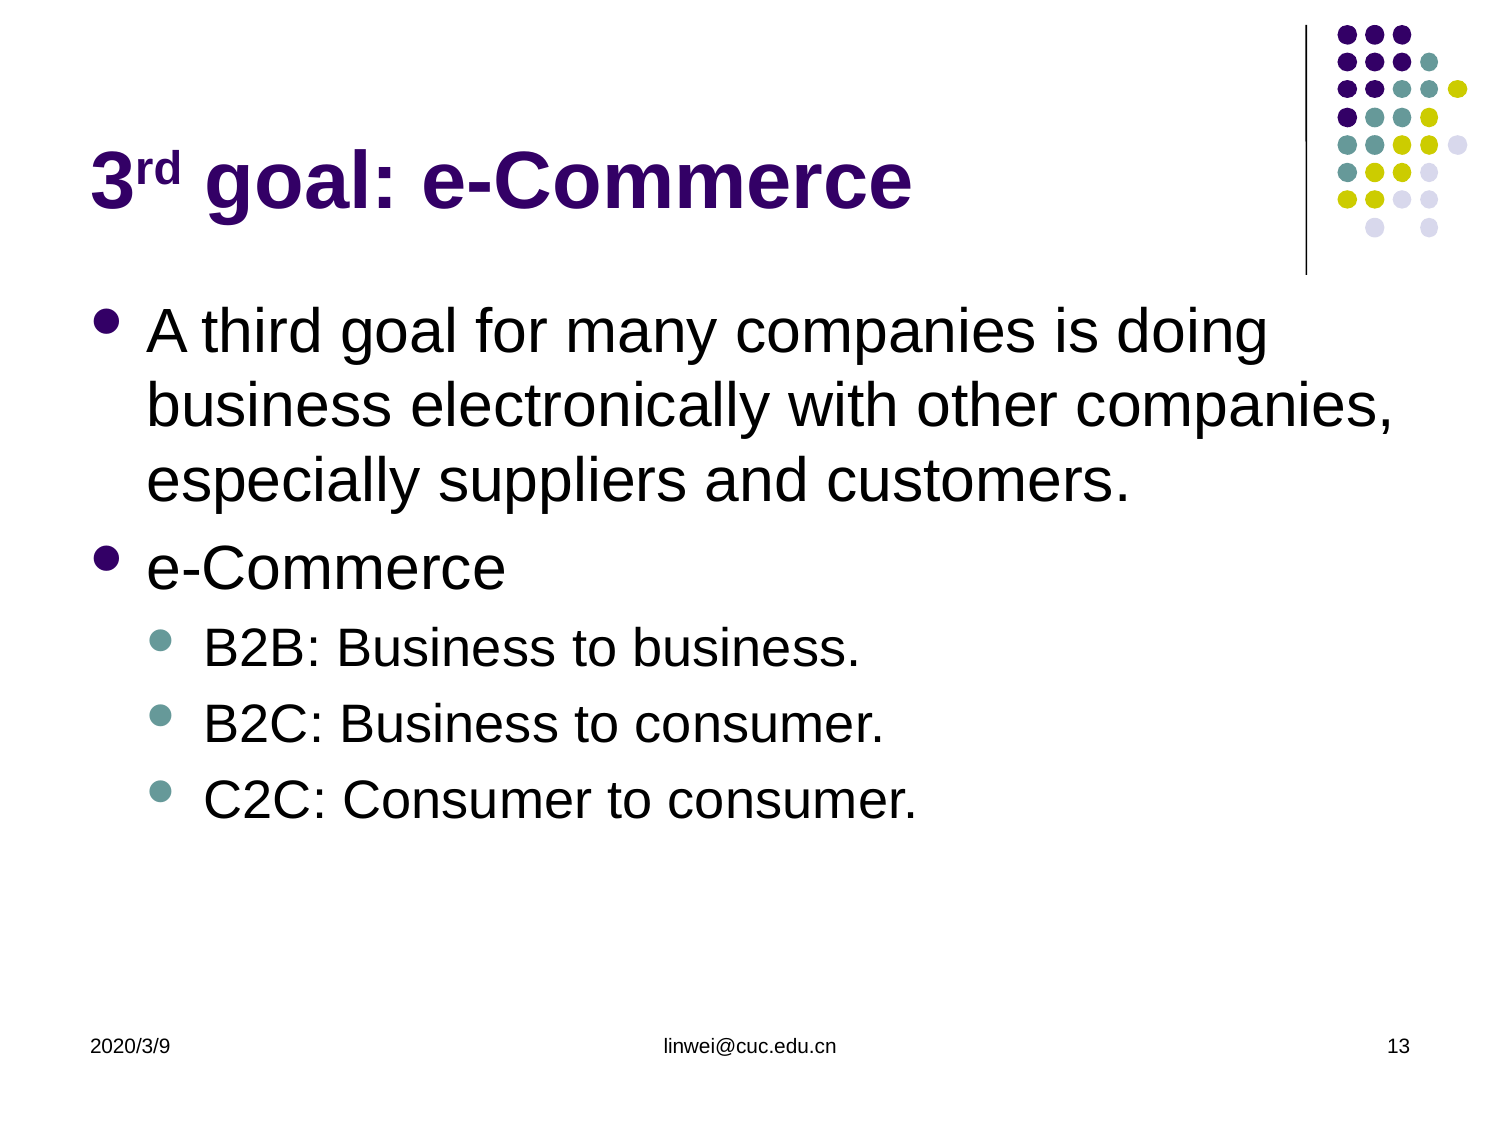

# 3rd goal: e-Commerce
A third goal for many companies is doing business electronically with other companies, especially suppliers and customers.
e-Commerce
B2B: Business to business.
B2C: Business to consumer.
C2C: Consumer to consumer.

2020/3/9
linwei@cuc.edu.cn
13